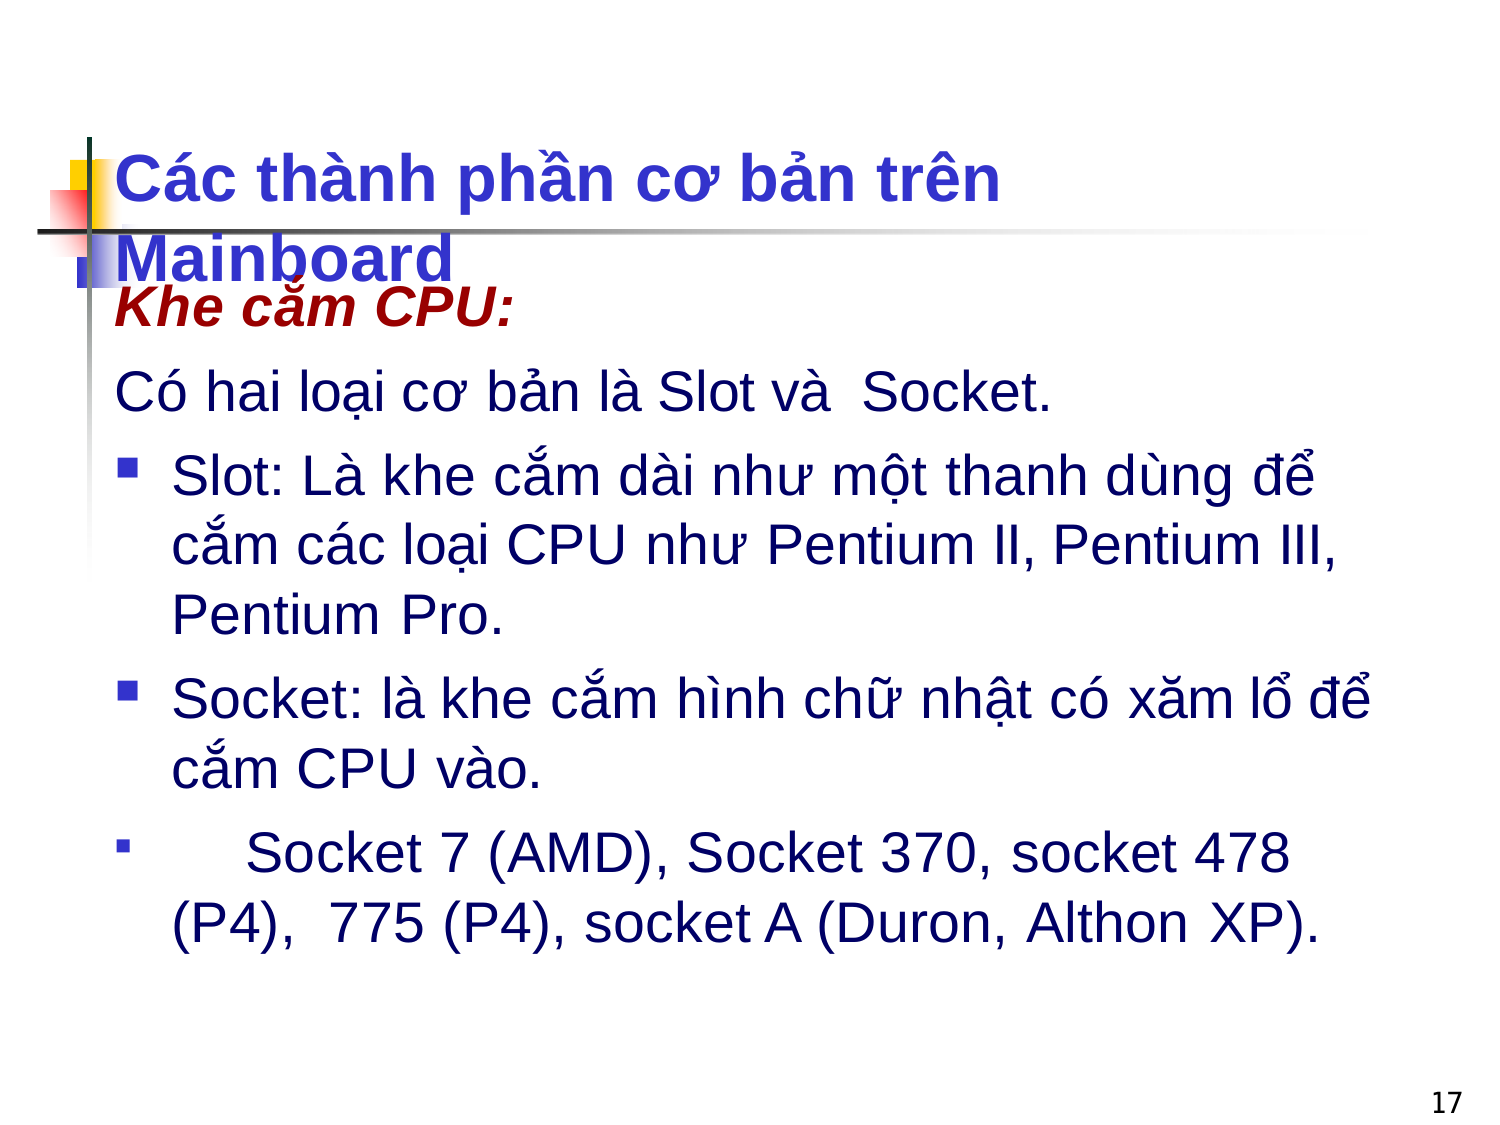

# Các thành phần cơ bản trên Mainboard
Khe cắm CPU:
Có hai loại cơ bản là Slot và Socket.
Slot: Là khe cắm dài như một thanh dùng để  cắm các loại CPU như Pentium II, Pentium III,  Pentium Pro.
Socket: là khe cắm hình chữ nhật có xăm lổ để  cắm CPU vào.
	Socket 7 (AMD), Socket 370, socket 478 (P4),  775 (P4), socket A (Duron, Althon XP).
17